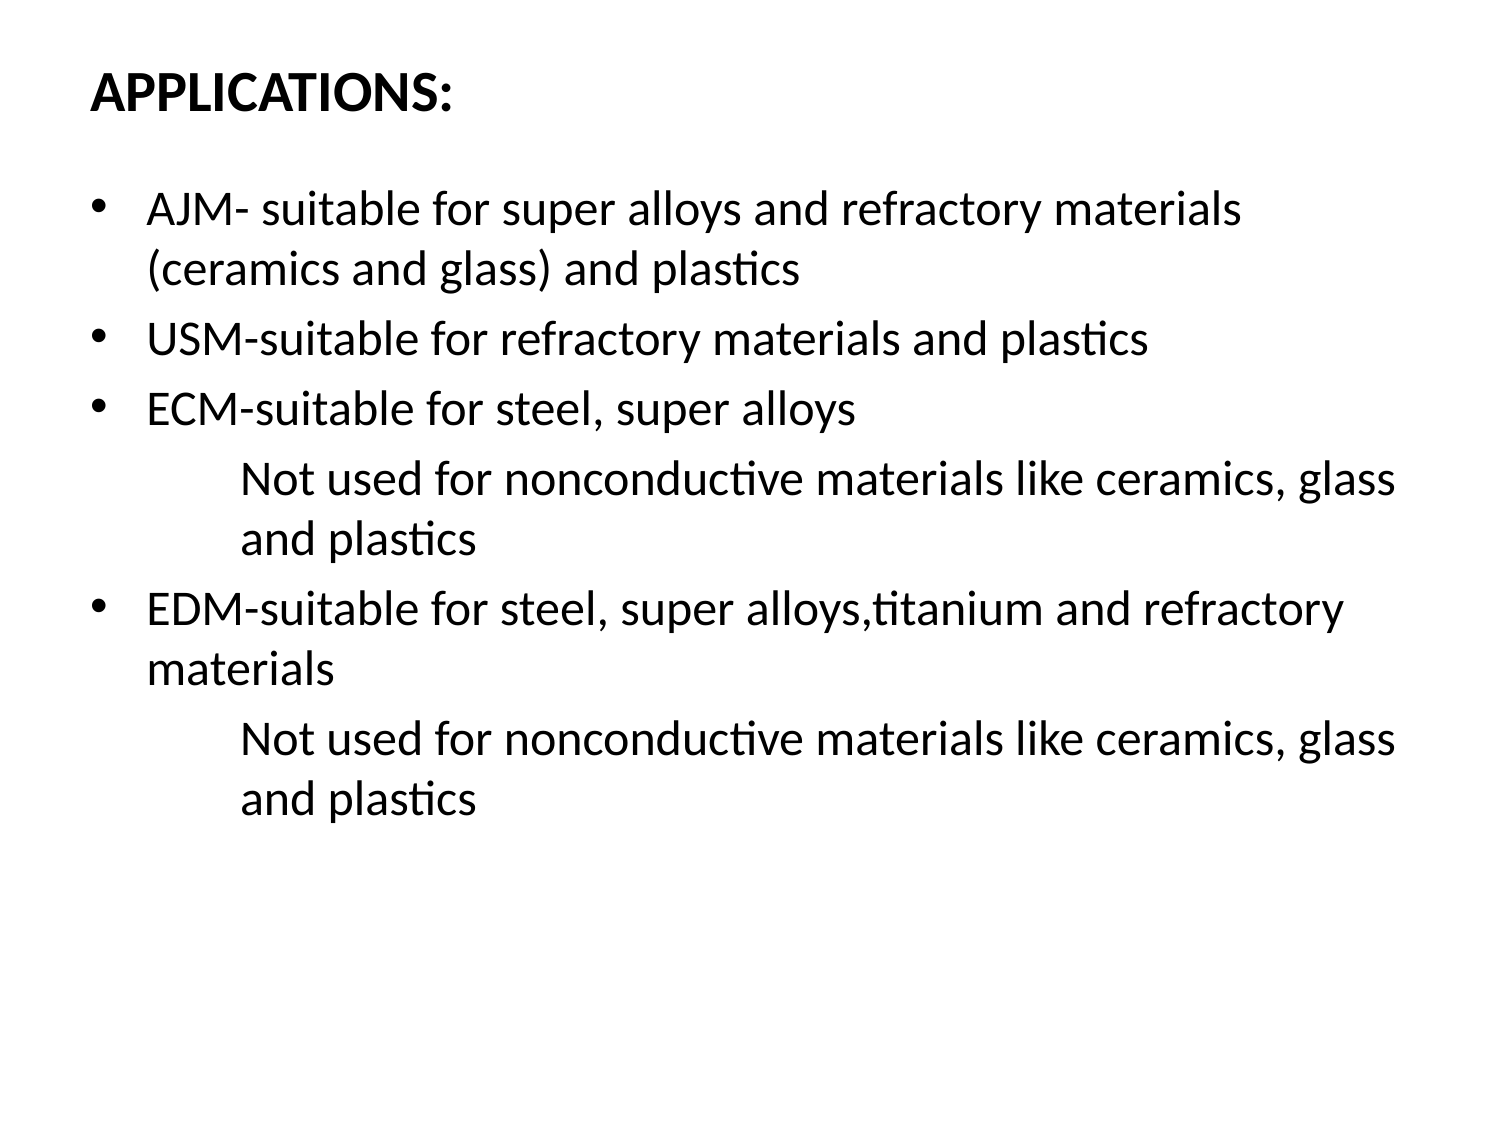

# APPLICATIONS:
AJM- suitable for super alloys and refractory materials (ceramics and glass) and plastics
USM-suitable for refractory materials and plastics
ECM-suitable for steel, super alloys
Not used for nonconductive materials like ceramics, glass and plastics
EDM-suitable for steel, super alloys,titanium and refractory materials
Not used for nonconductive materials like ceramics, glass and plastics